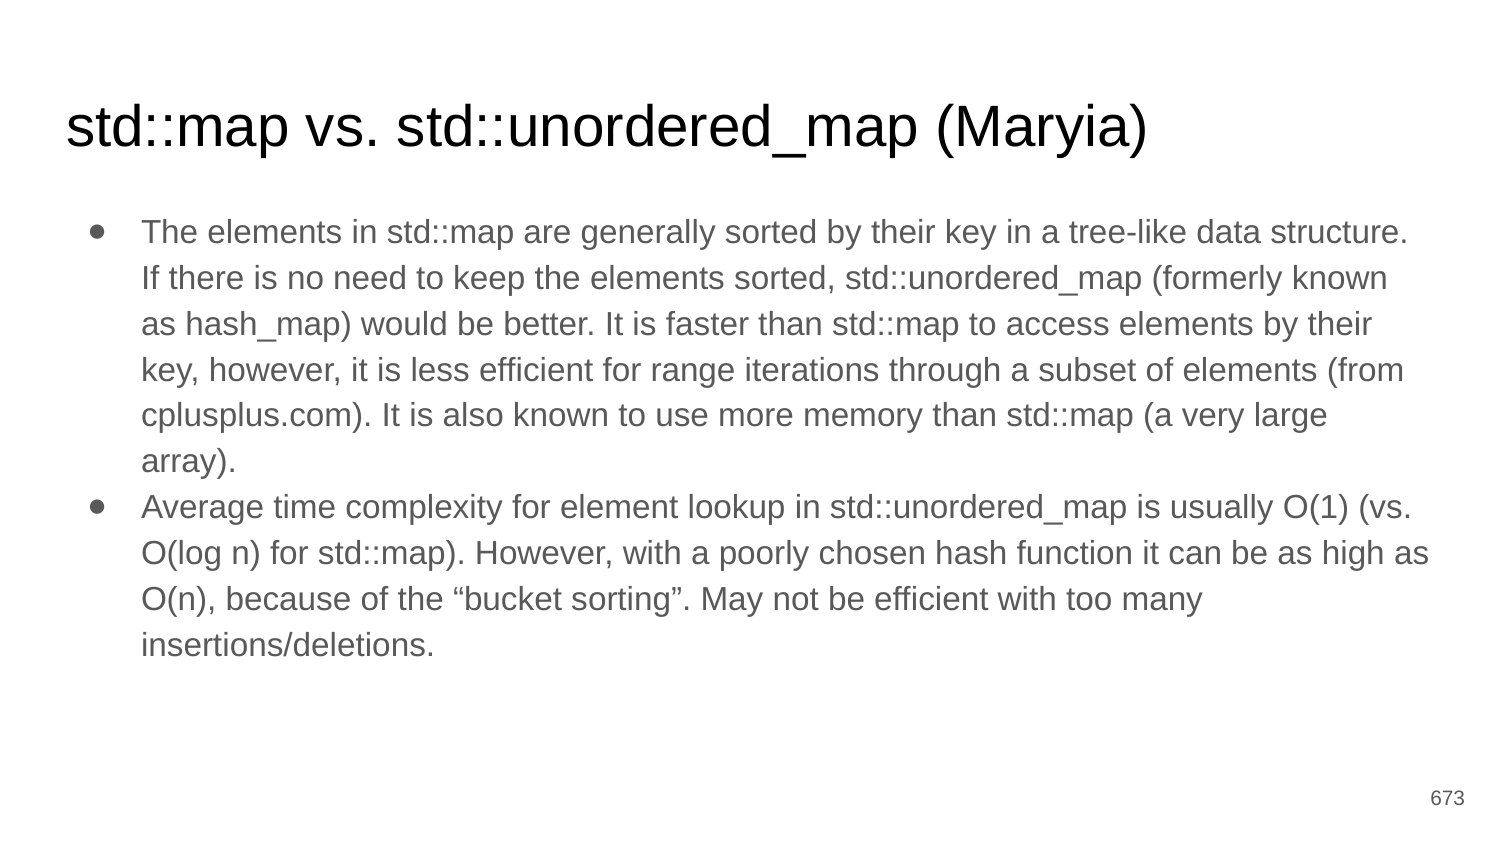

# std::map vs. std::unordered_map (Maryia)
The elements in std::map are generally sorted by their key in a tree-like data structure. If there is no need to keep the elements sorted, std::unordered_map (formerly known as hash_map) would be better. It is faster than std::map to access elements by their key, however, it is less efficient for range iterations through a subset of elements (from cplusplus.com). It is also known to use more memory than std::map (a very large array).
Average time complexity for element lookup in std::unordered_map is usually O(1) (vs. O(log n) for std::map). However, with a poorly chosen hash function it can be as high as O(n), because of the “bucket sorting”. May not be efficient with too many insertions/deletions.
673